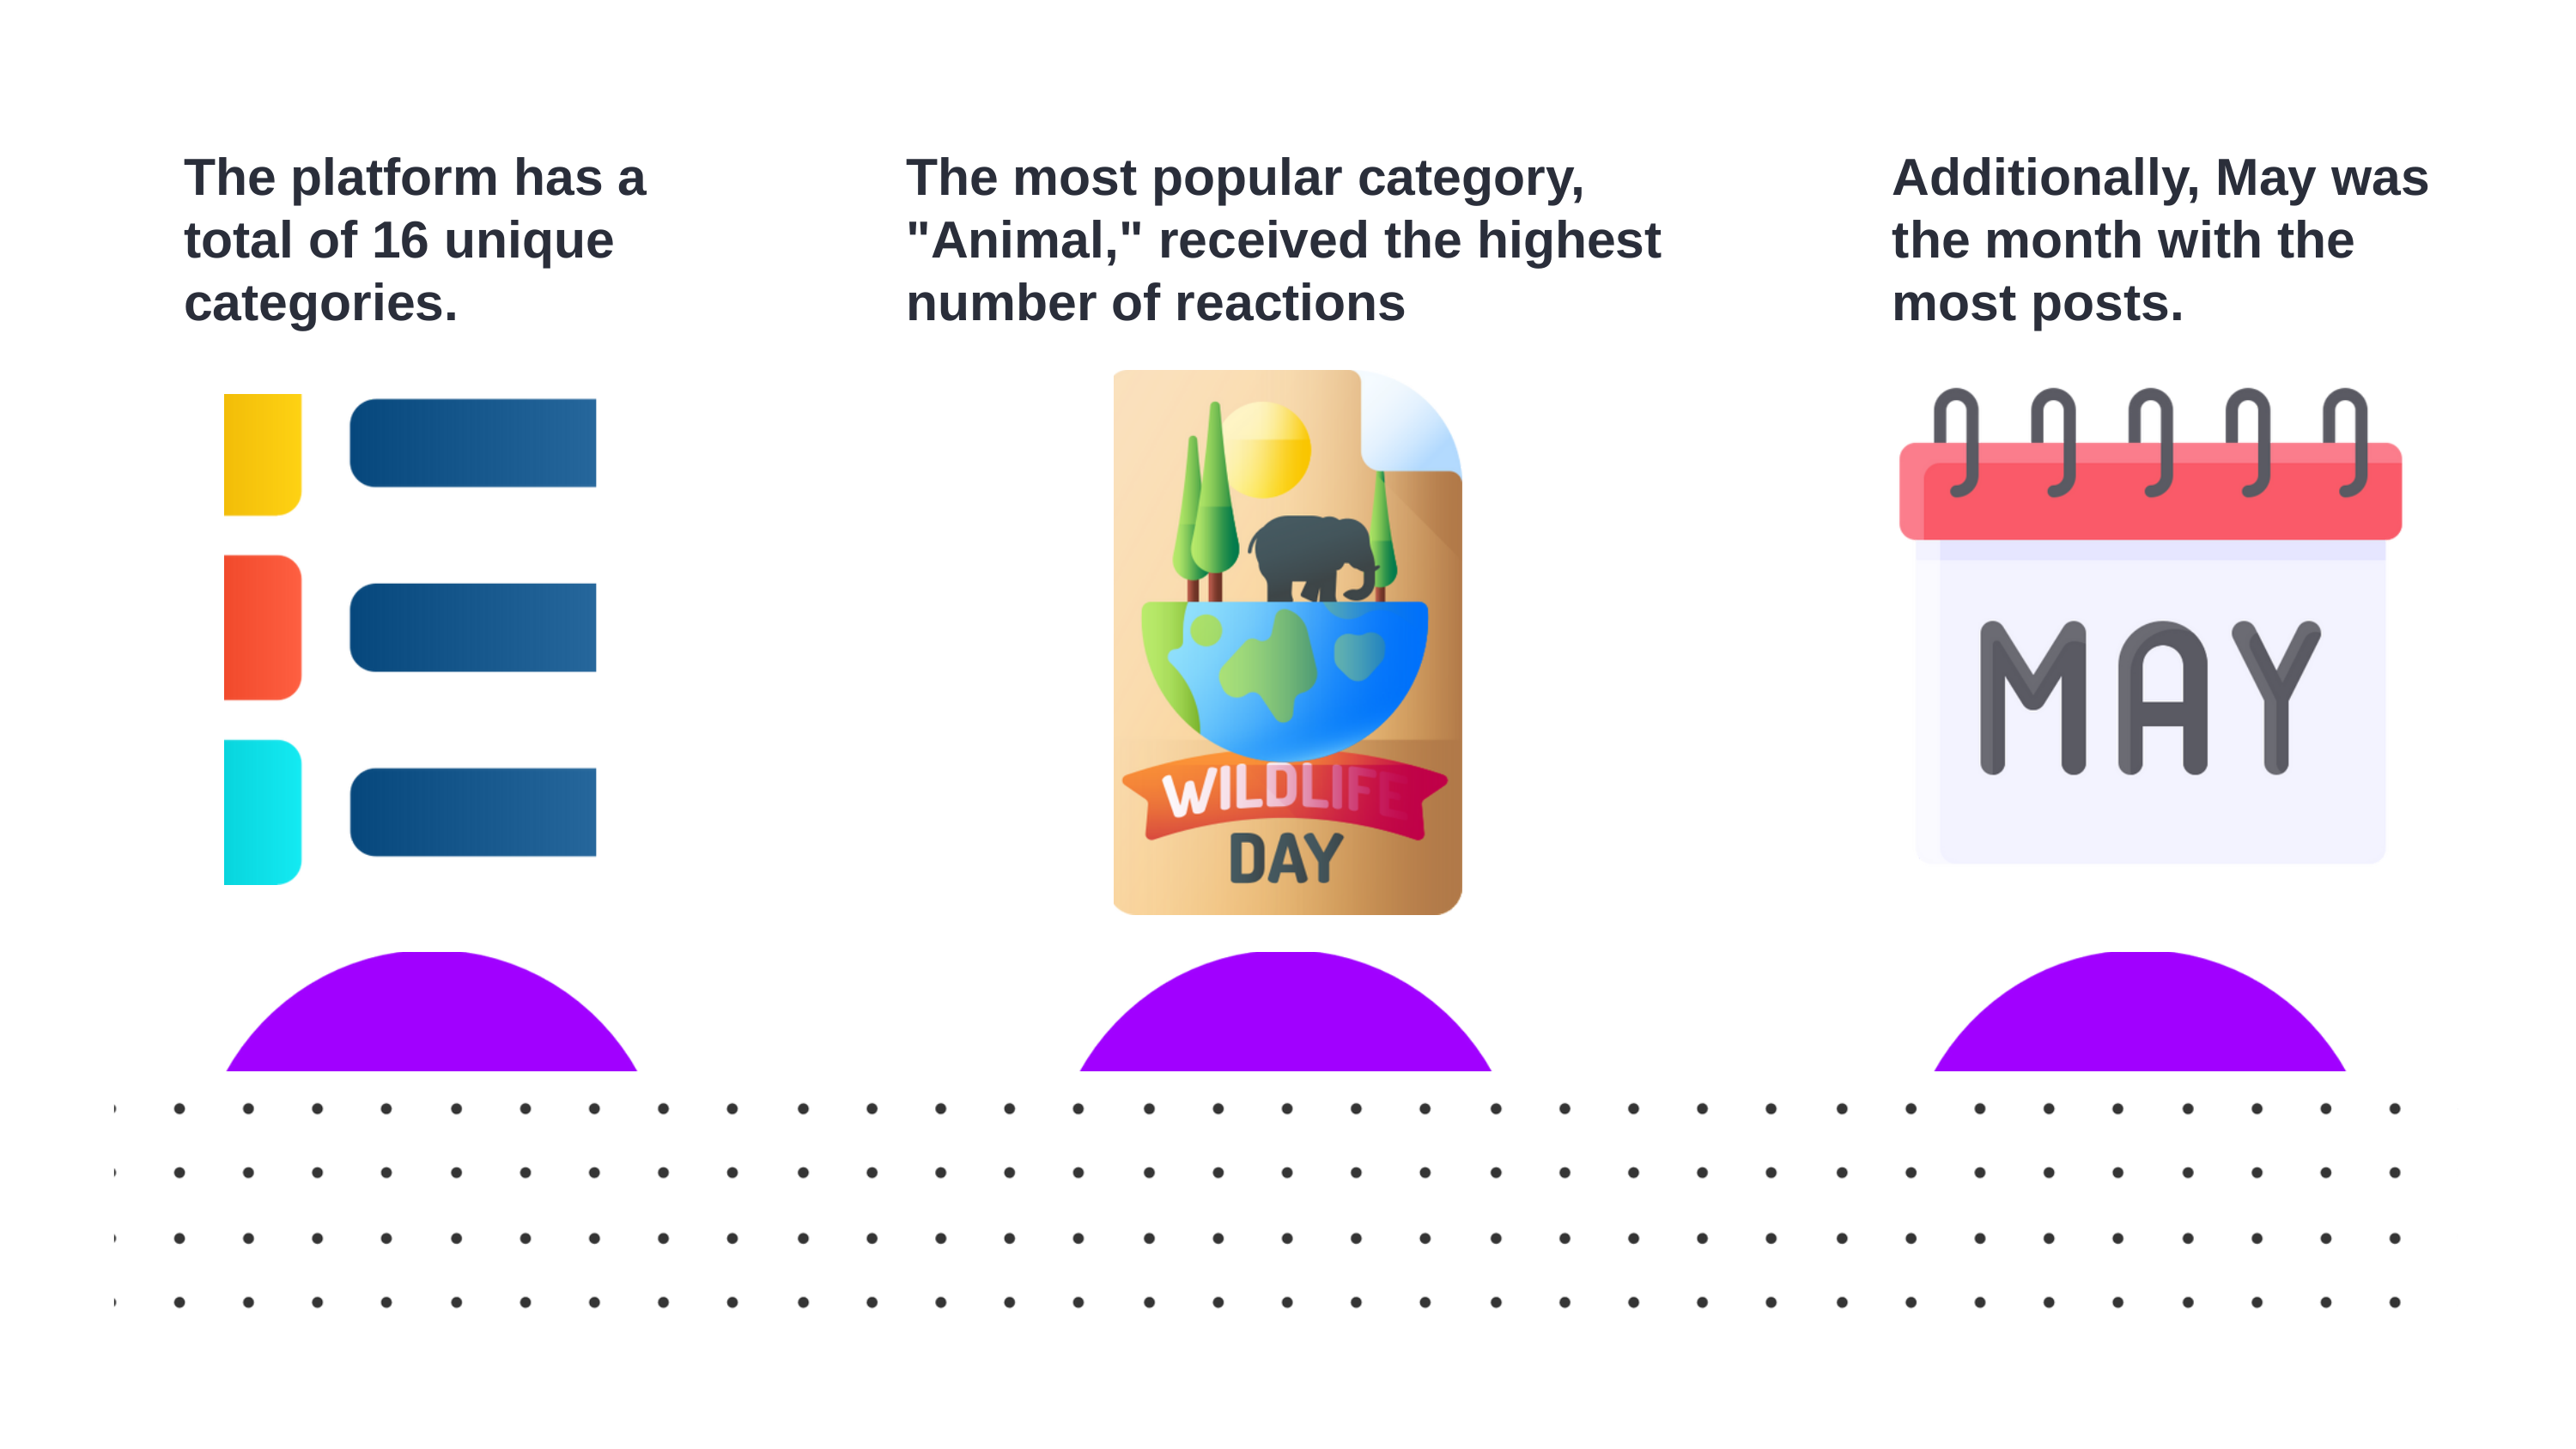

The platform has a total of 16 unique categories.
The most popular category, "Animal," received the highest number of reactions
Additionally, May was the month with the most posts.